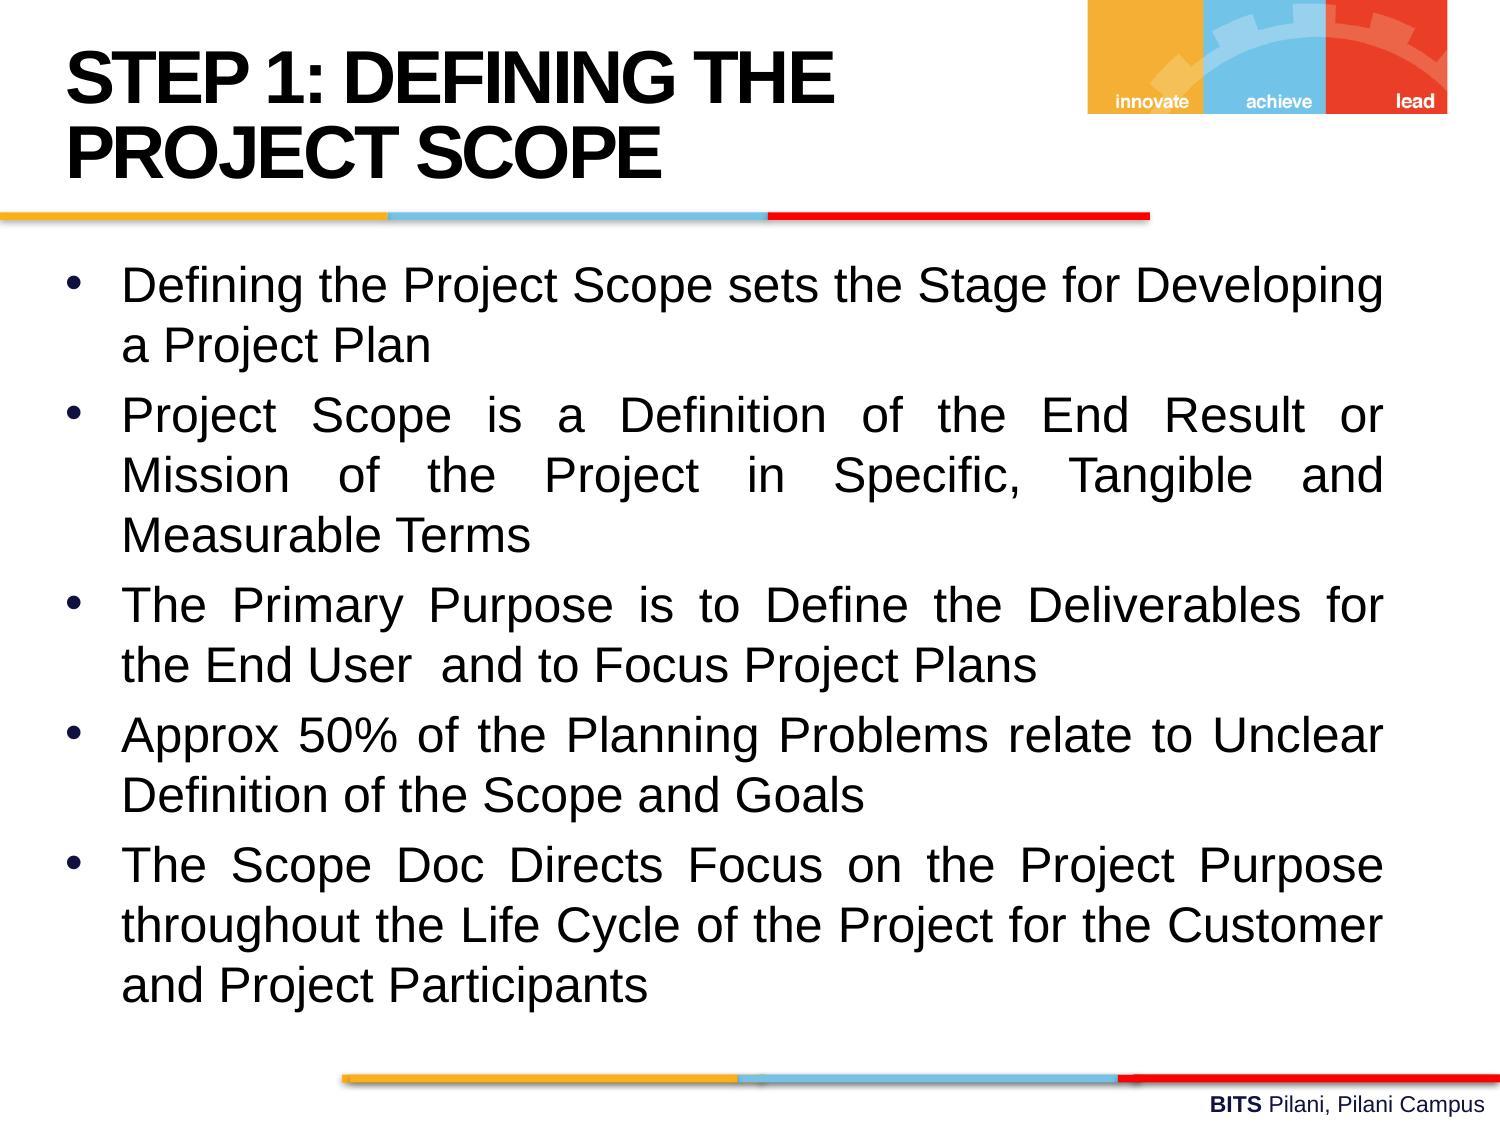

STEP 1: DEFINING THE PROJECT SCOPE
Defining the Project Scope sets the Stage for Developing a Project Plan
Project Scope is a Definition of the End Result or Mission of the Project in Specific, Tangible and Measurable Terms
The Primary Purpose is to Define the Deliverables for the End User  and to Focus Project Plans
Approx 50% of the Planning Problems relate to Unclear Definition of the Scope and Goals
The Scope Doc Directs Focus on the Project Purpose throughout the Life Cycle of the Project for the Customer and Project Participants